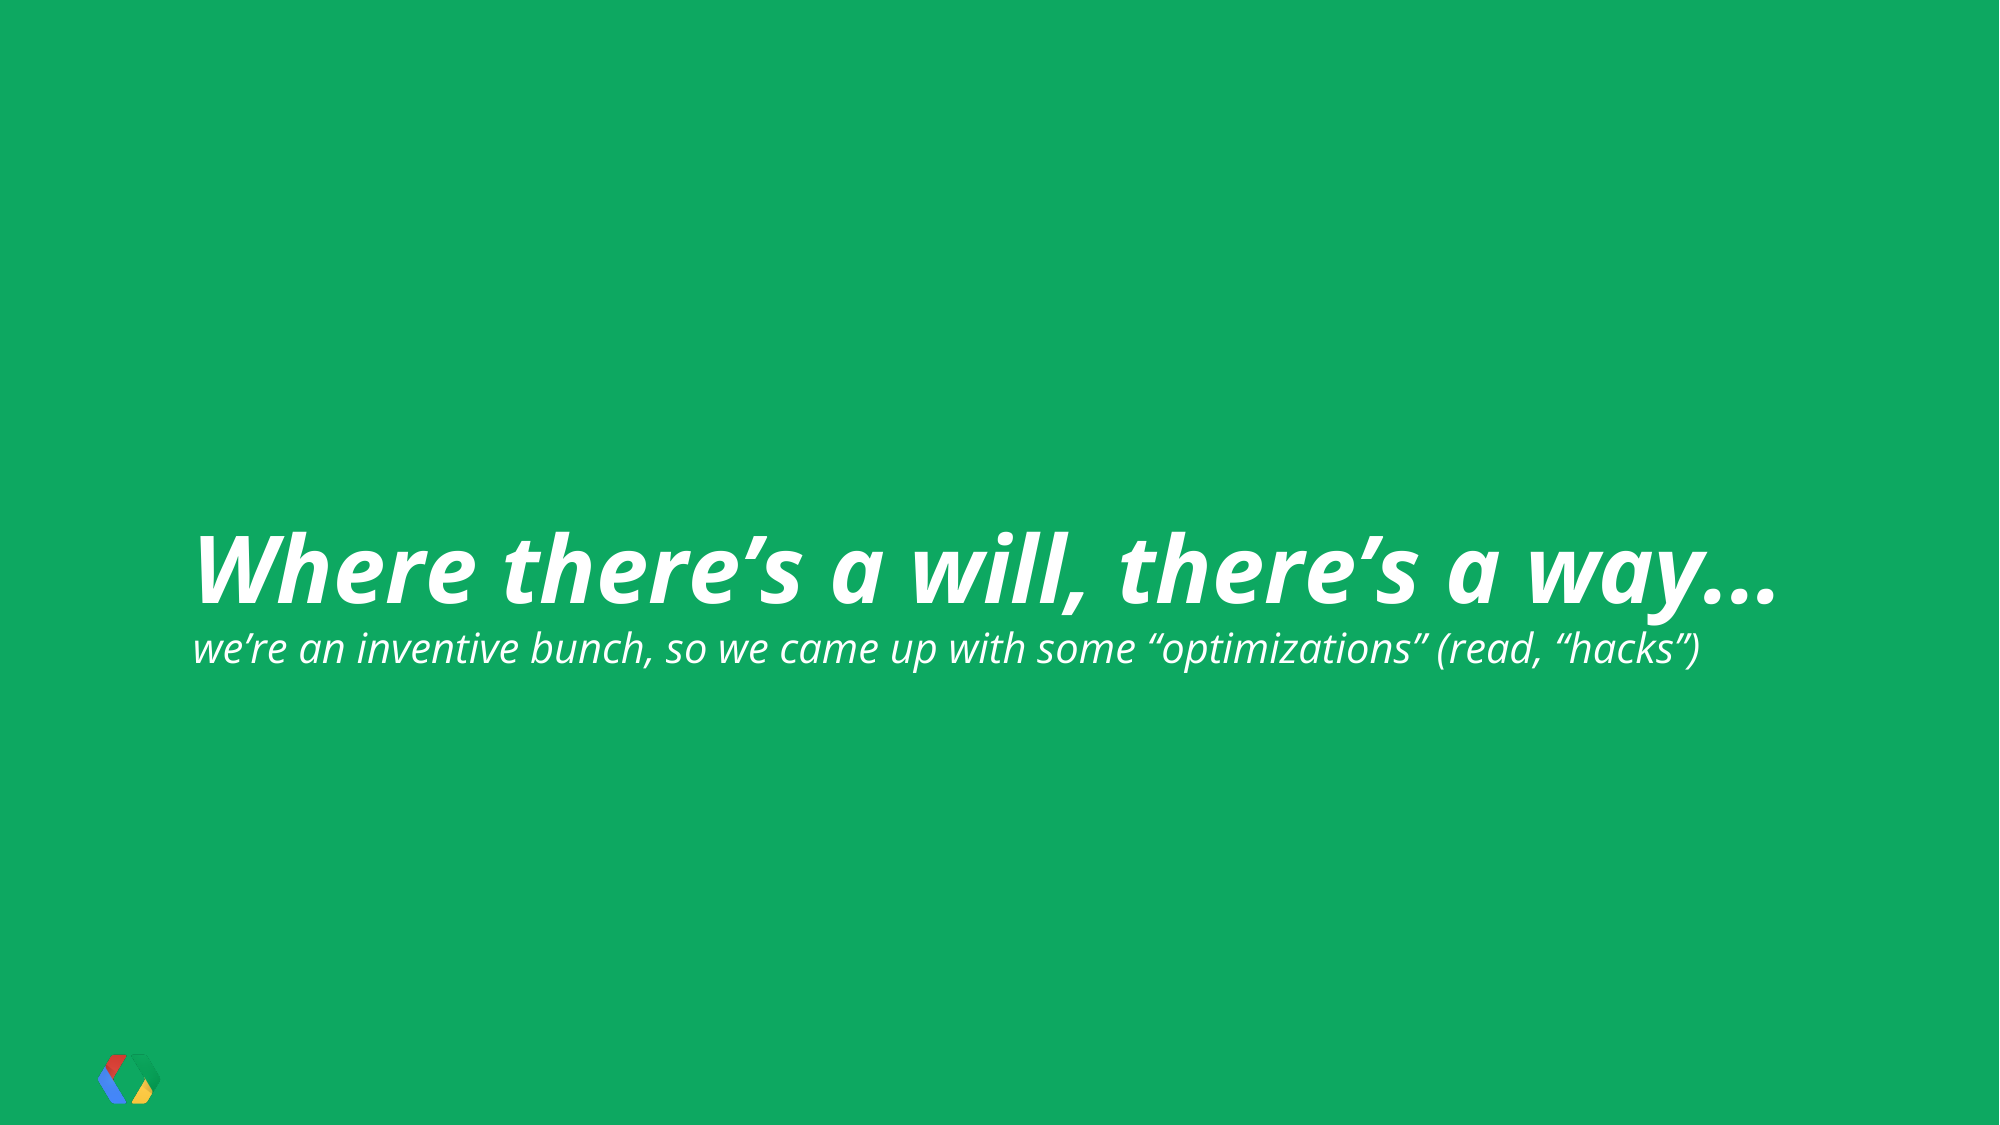

Where there’s a will, there’s a way...
we’re an inventive bunch, so we came up with some “optimizations” (read, “hacks”)